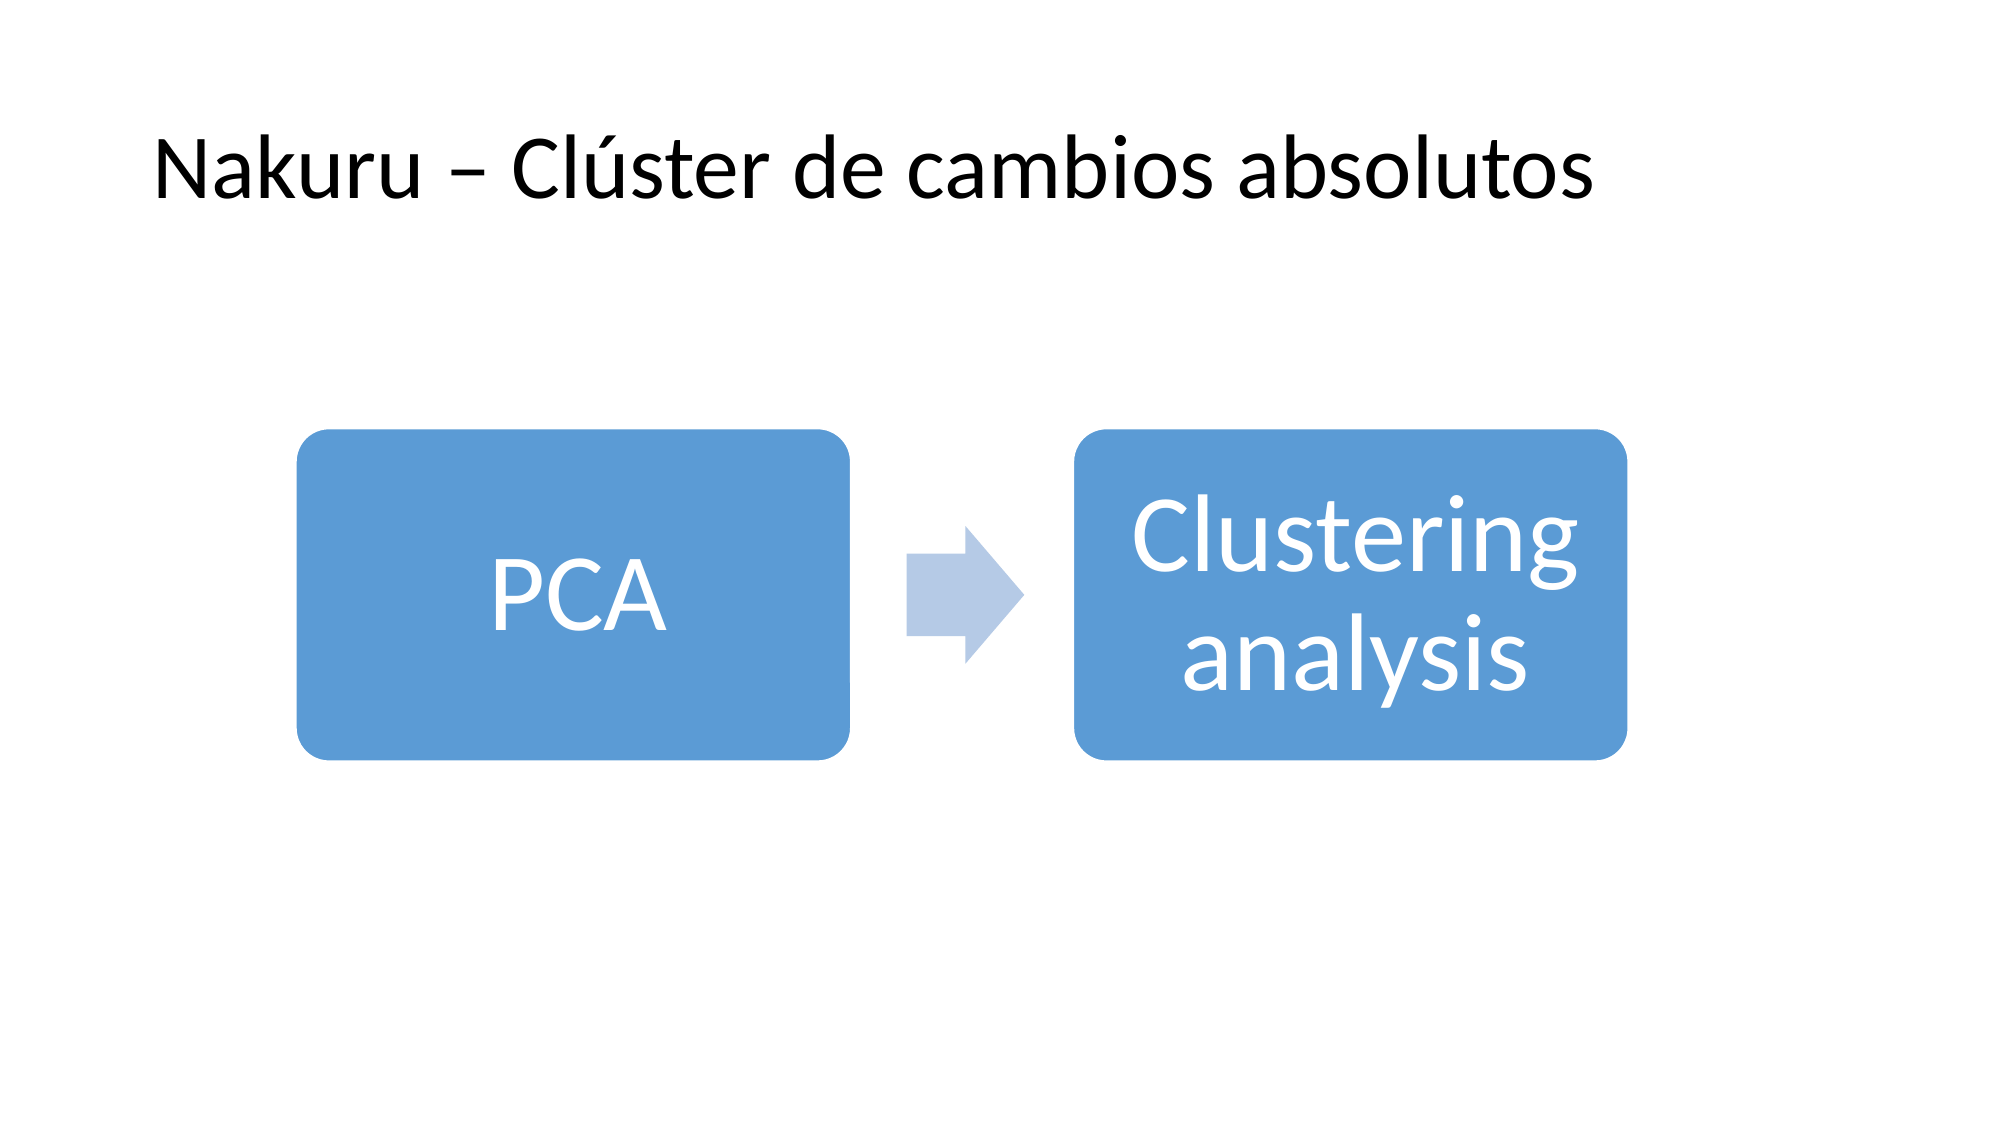

# Nakuru – Clúster de cambios absolutos
PCA

Clustering analysis